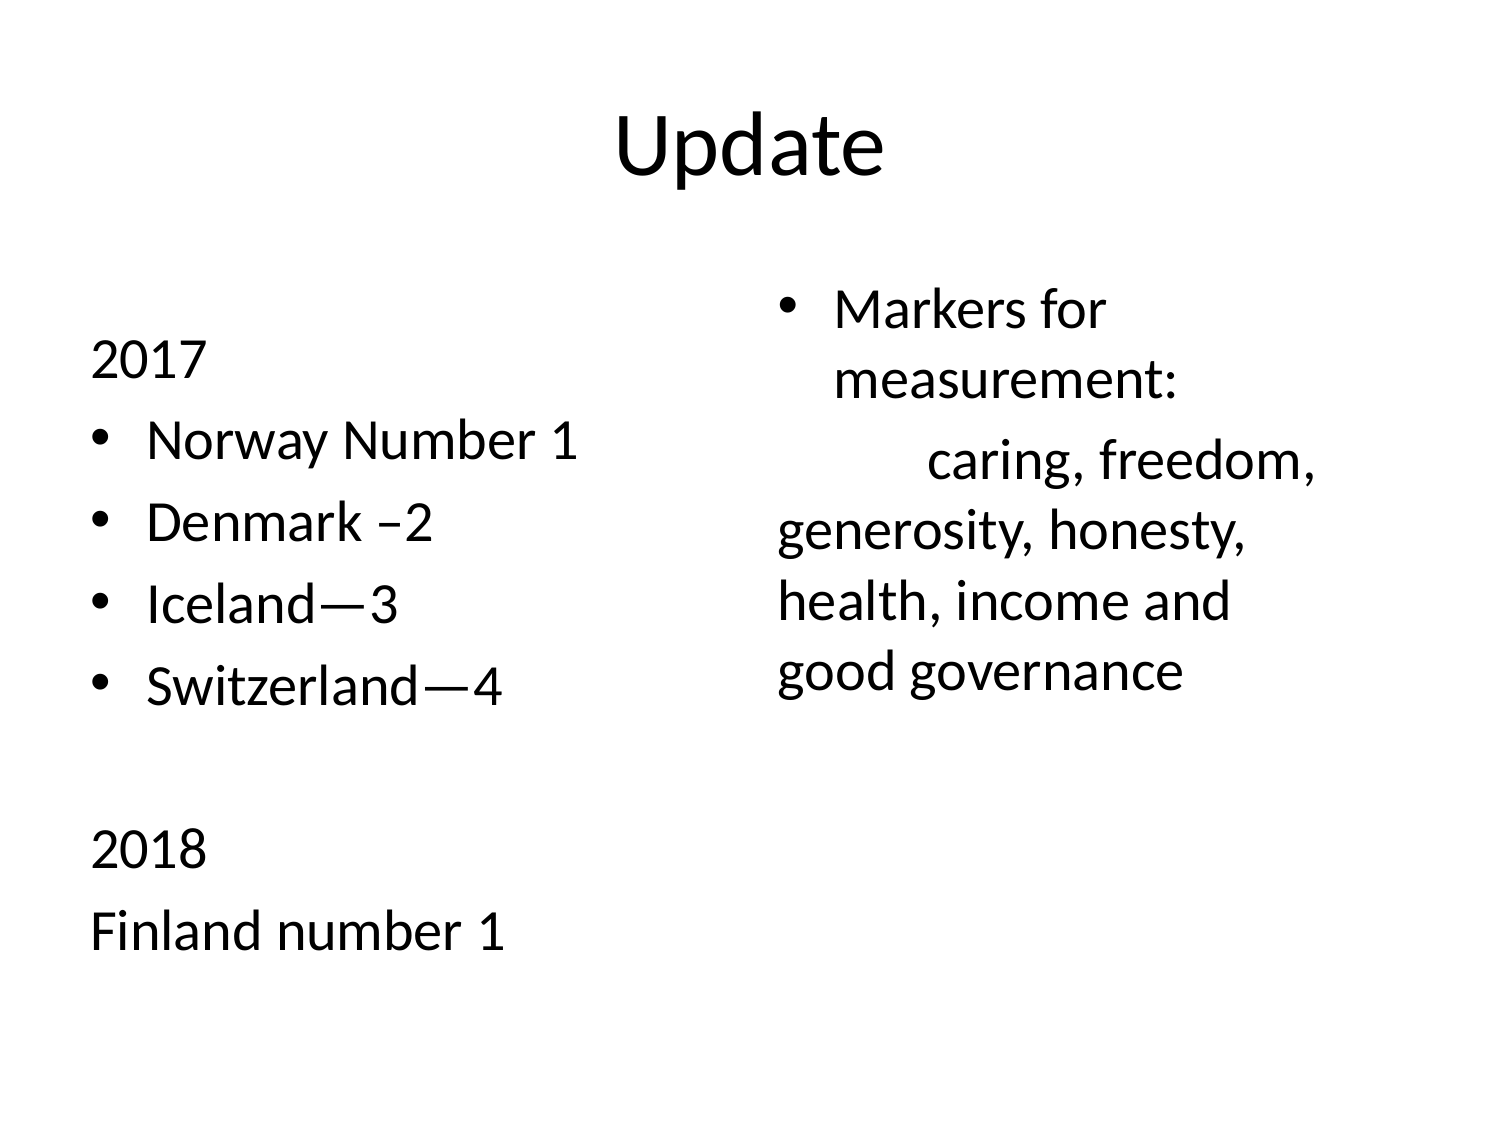

# Update
Markers for measurement:
	caring, freedom,  	generosity, honesty, 	health, income and 	good governance
2017
Norway Number 1
Denmark –2
Iceland—3
Switzerland—4

2018
Finland number 1